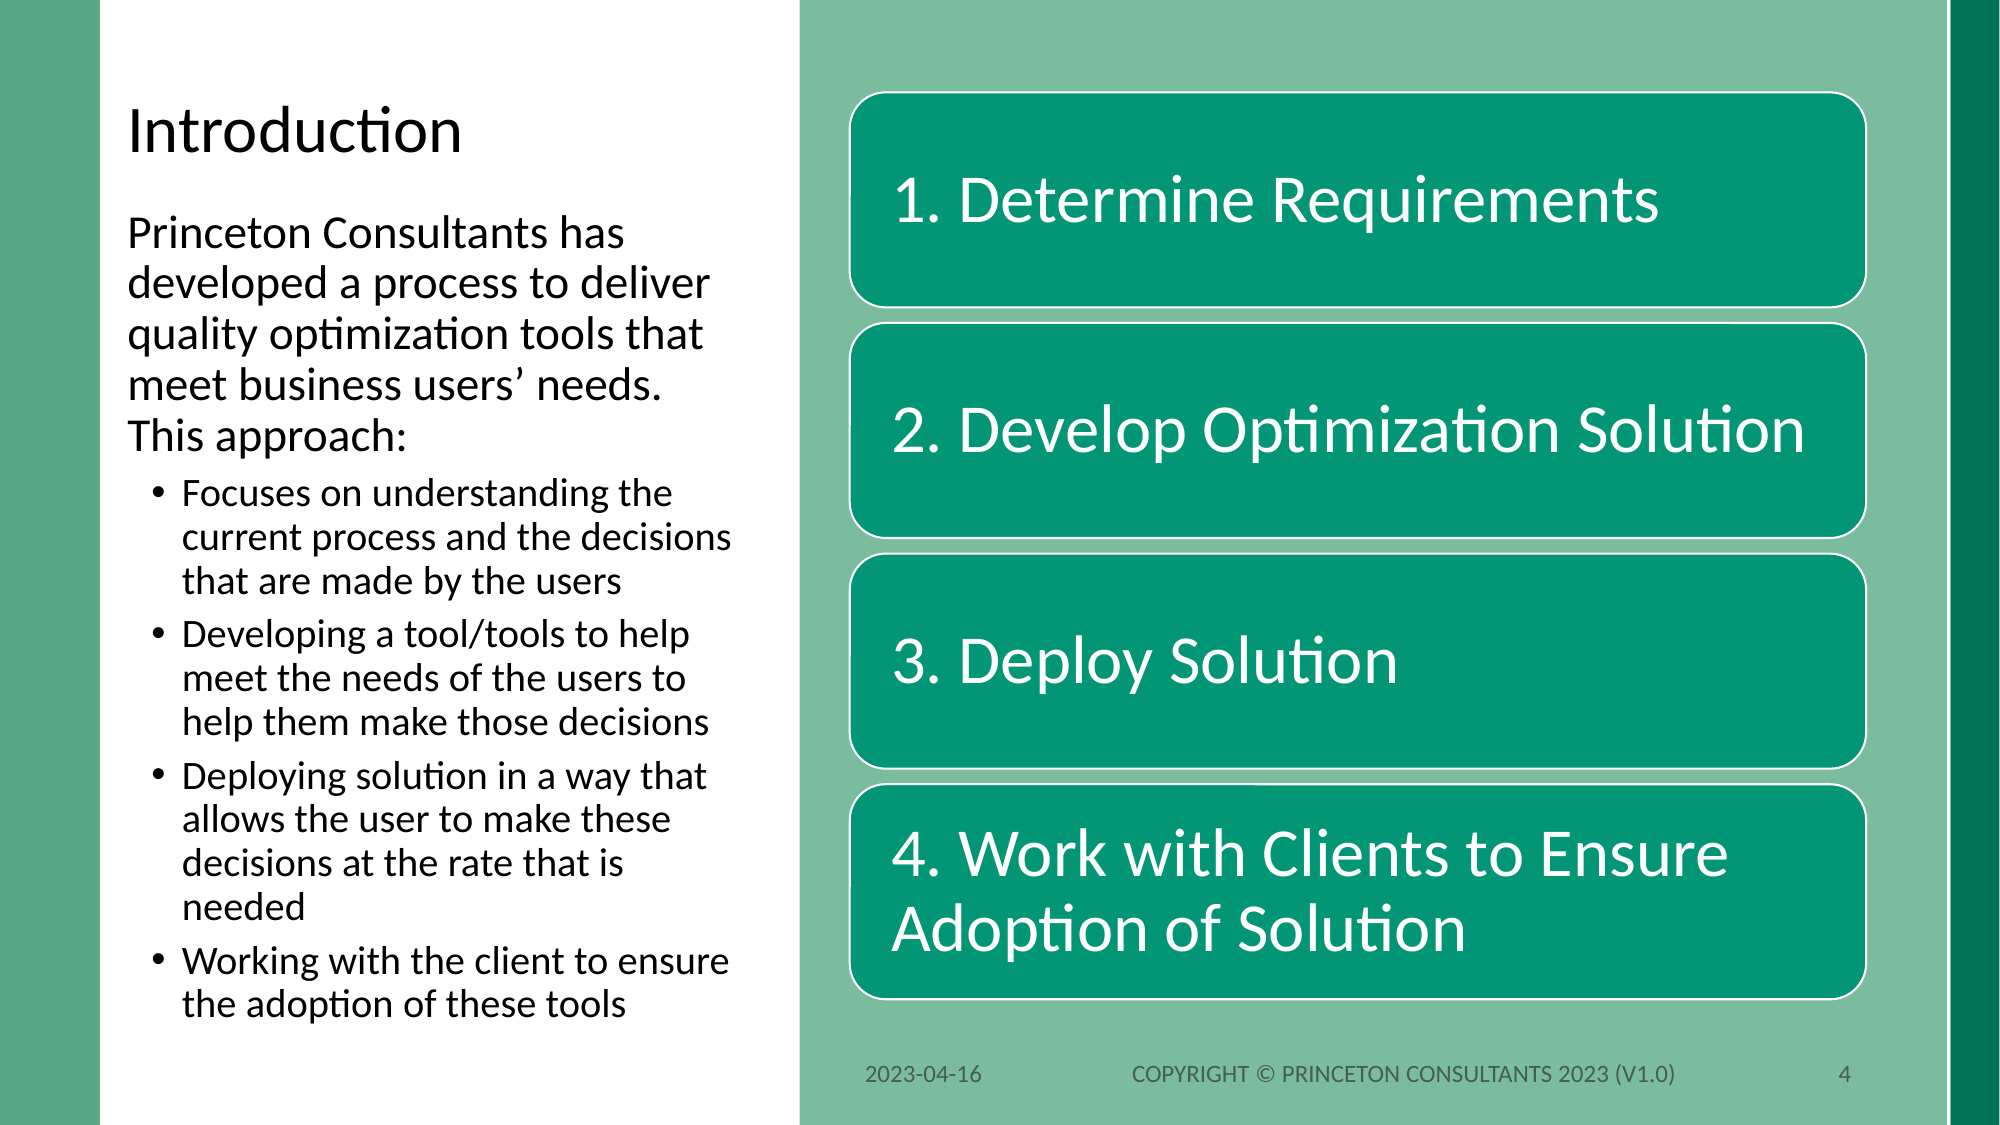

# Introduction
1. Determine Requirements
2. Develop Optimization Solution
3. Deploy Solution
4. Work with Clients to Ensure Adoption of Solution
Princeton Consultants has developed a process to deliver quality optimization tools that meet business users’ needs. This approach:
Focuses on understanding the current process and the decisions that are made by the users
Developing a tool/tools to help meet the needs of the users to help them make those decisions
Deploying solution in a way that allows the user to make these decisions at the rate that is needed
Working with the client to ensure the adoption of these tools

2023-04-16
Copyright © Princeton Consultants 2023 (V1.0)
4